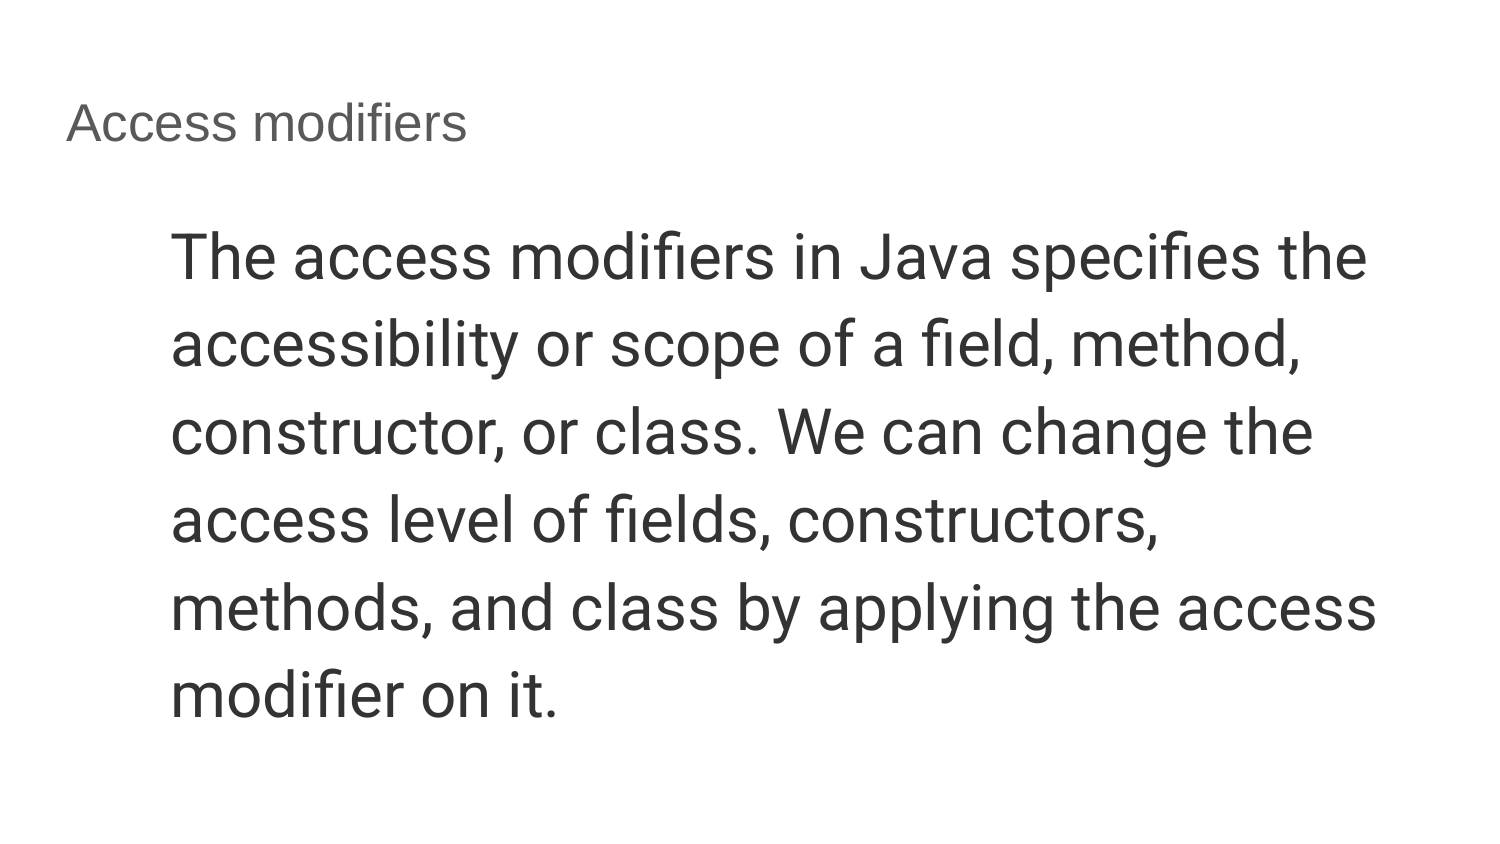

# Access modifiers
The access modifiers in Java specifies the accessibility or scope of a field, method, constructor, or class. We can change the access level of fields, constructors, methods, and class by applying the access modifier on it.